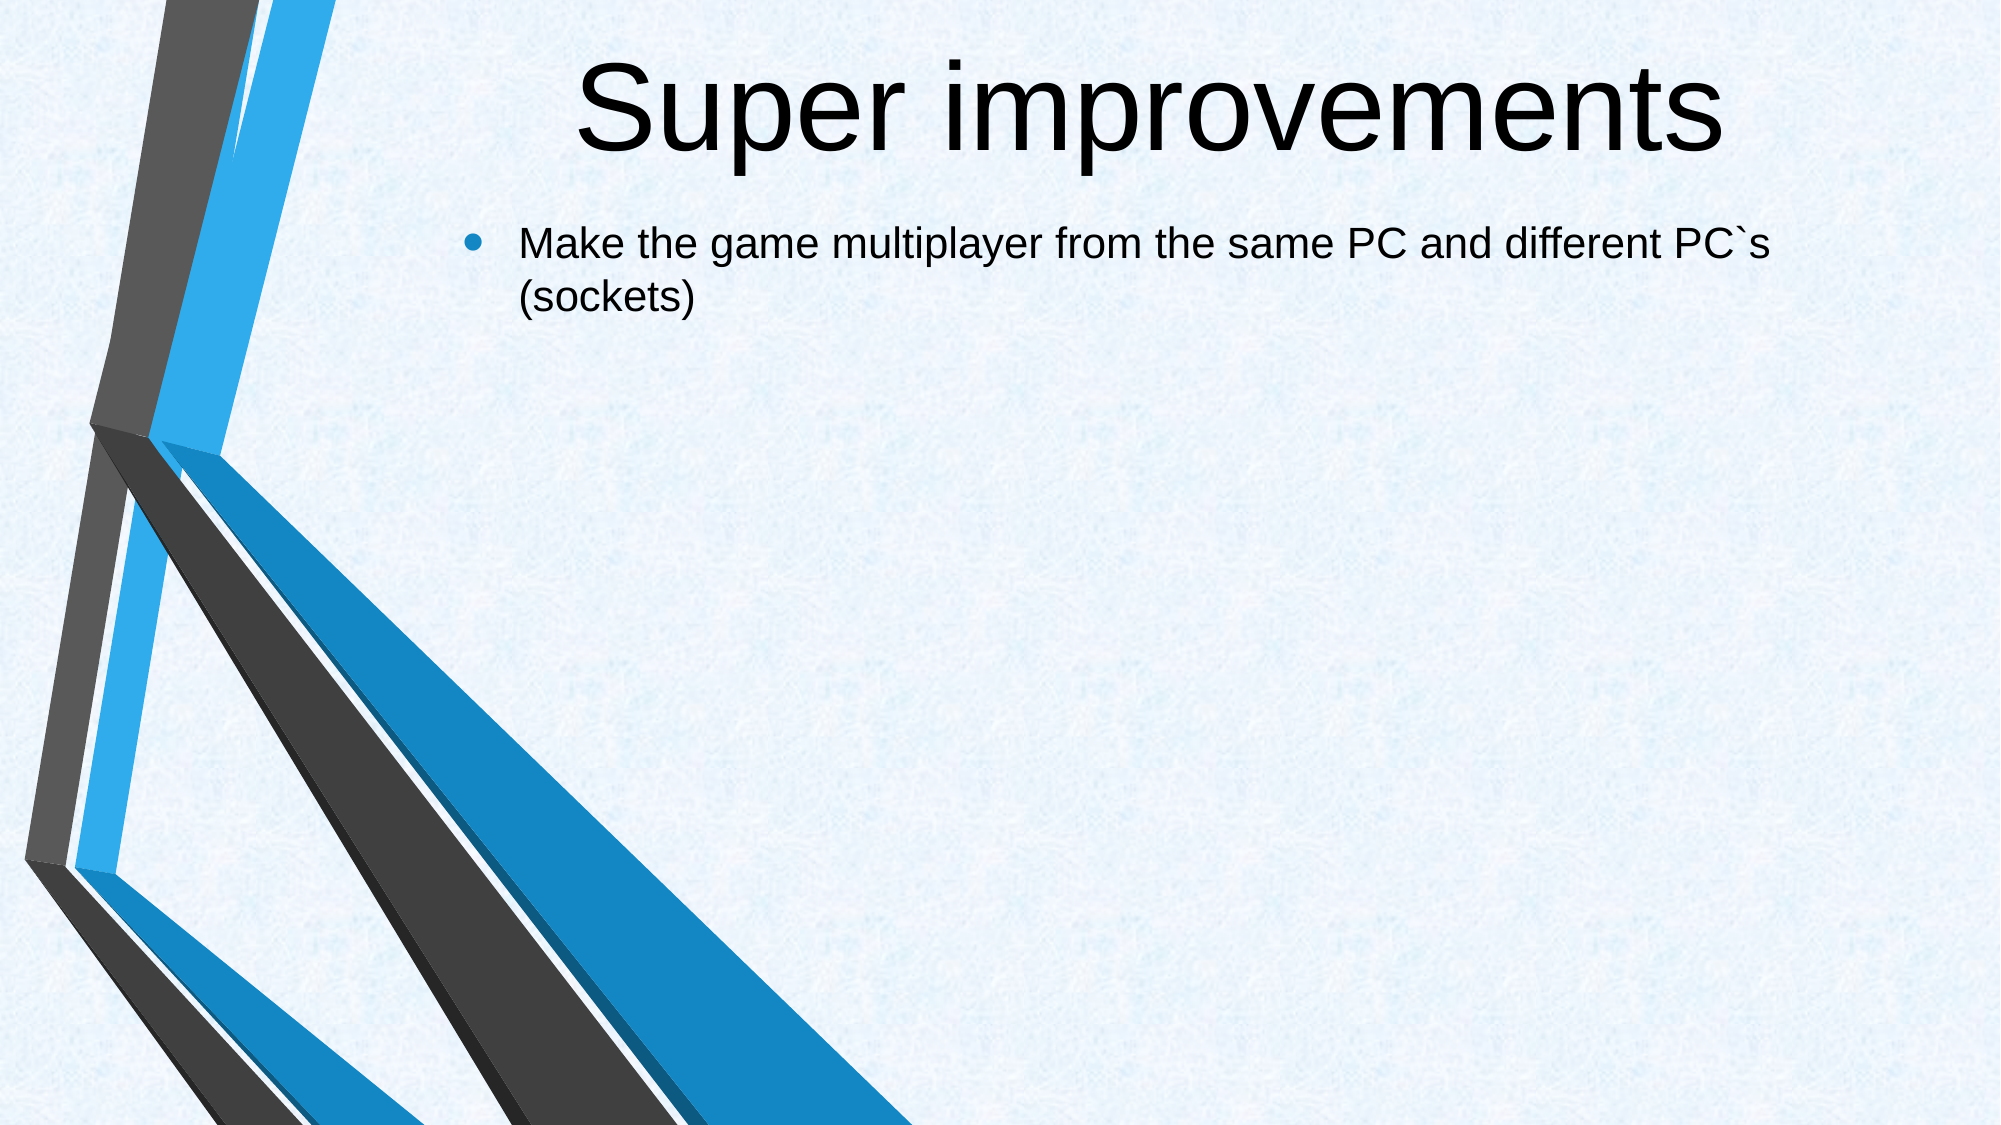

# Super improvements
Make the game multiplayer from the same PC and different PC`s (sockets)